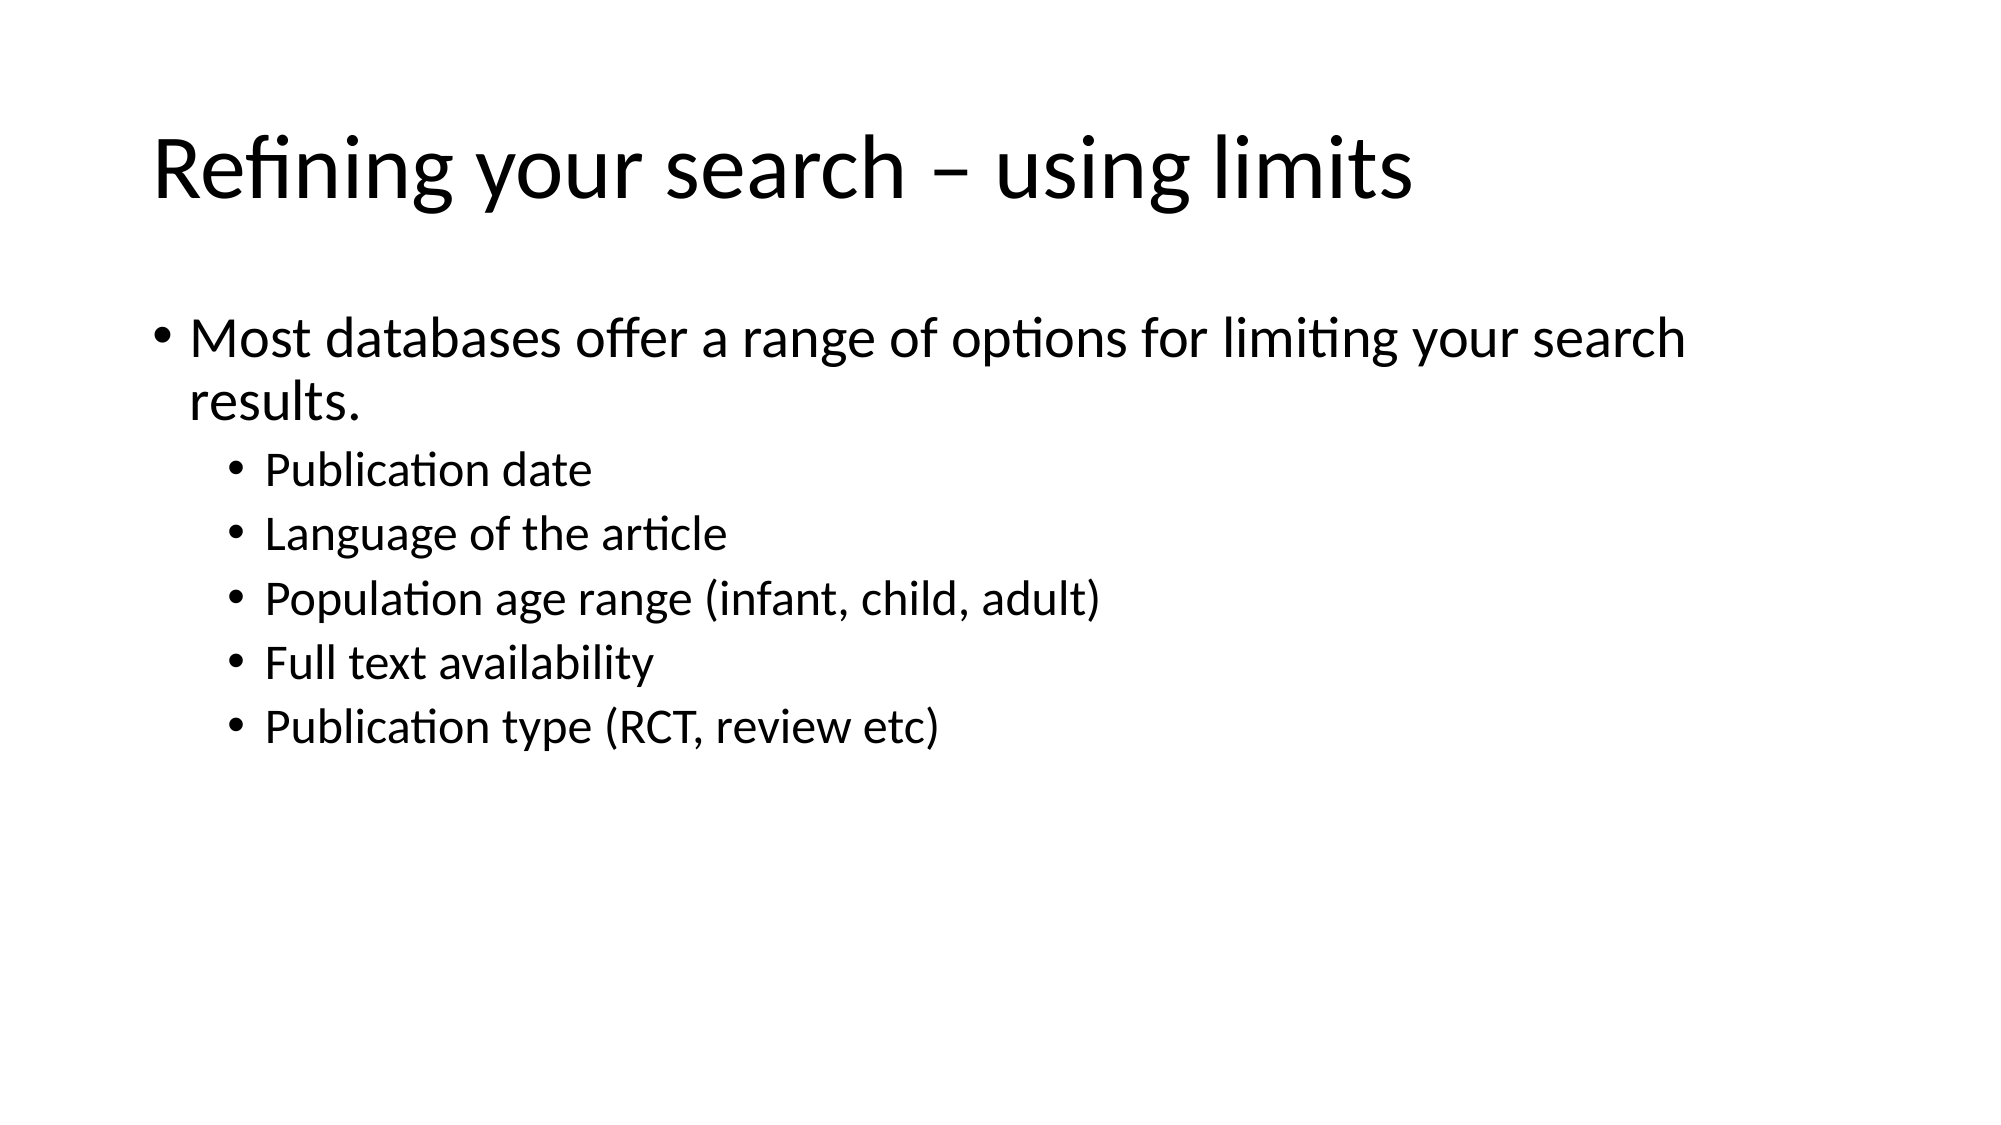

# Refining your search – using limits
Most databases offer a range of options for limiting your search results.
Publication date
Language of the article
Population age range (infant, child, adult)
Full text availability
Publication type (RCT, review etc)